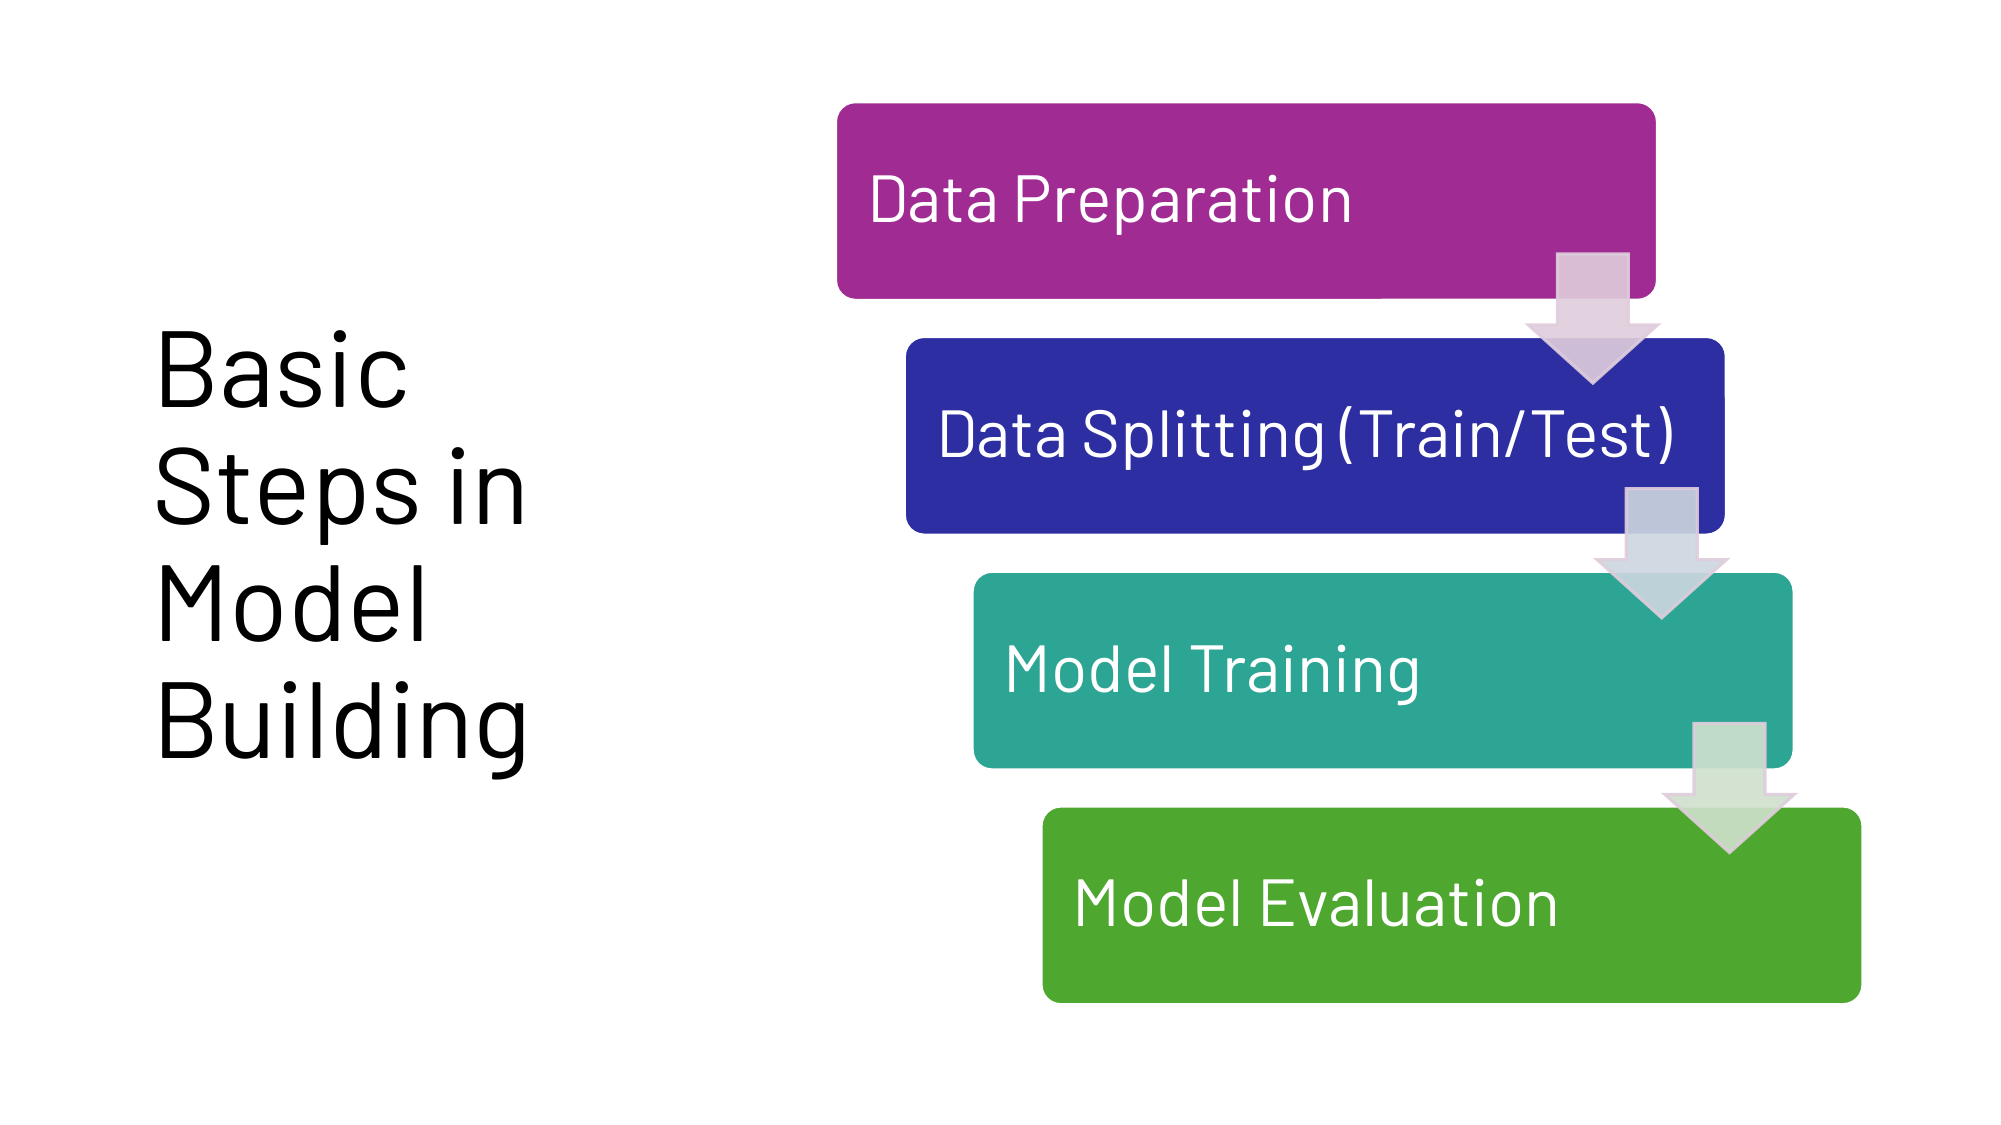

# Basic Steps in Model Building
Data Preparation
Data Splitting (Train/Test)
Model Training
Model Evaluation